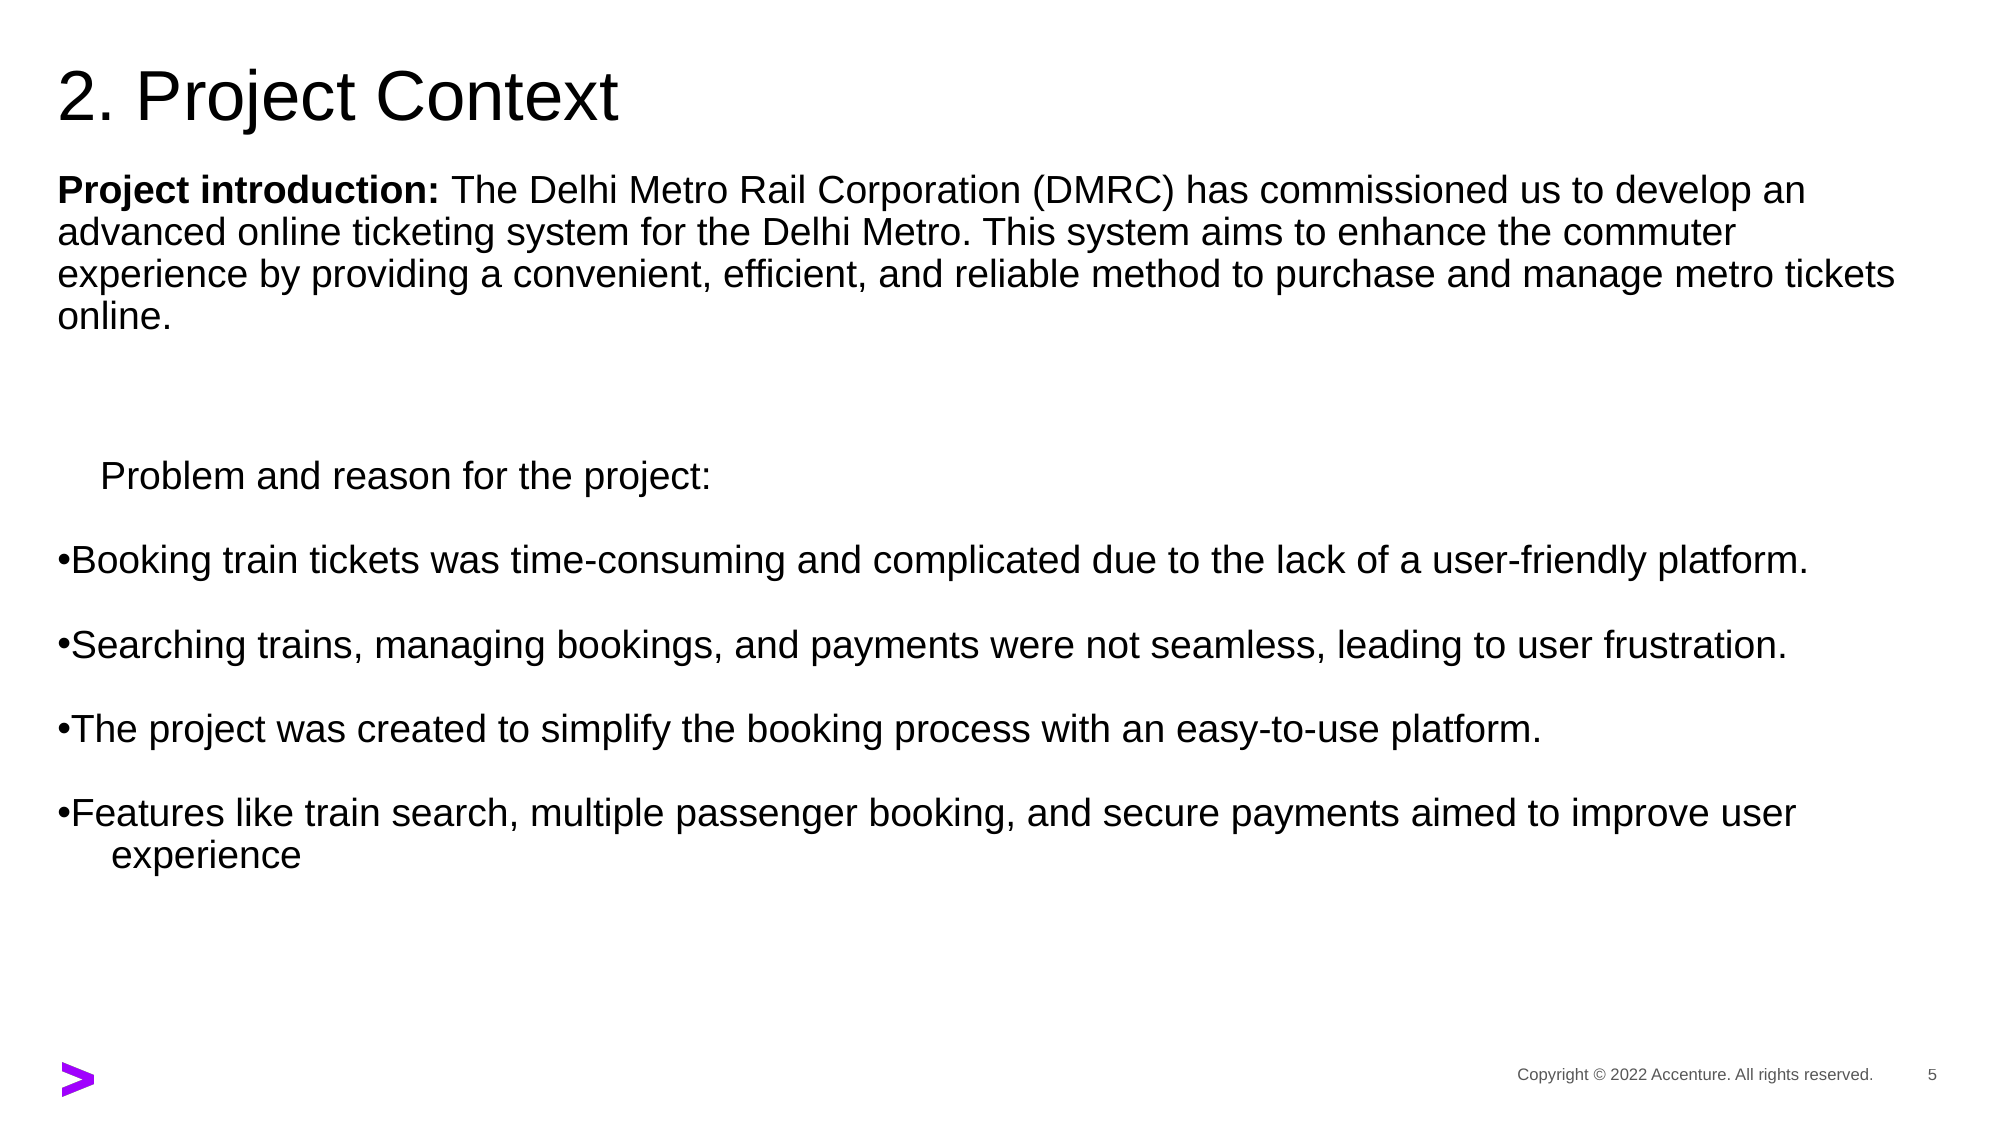

# 2. Project Context
Project introduction: The Delhi Metro Rail Corporation (DMRC) has commissioned us to develop an advanced online ticketing system for the Delhi Metro. This system aims to enhance the commuter experience by providing a convenient, efficient, and reliable method to purchase and manage metro tickets online.

    Problem and reason for the project:

Booking train tickets was time-consuming and complicated due to the lack of a user-friendly platform.

Searching trains, managing bookings, and payments were not seamless, leading to user frustration.

The project was created to simplify the booking process with an easy-to-use platform.

Features like train search, multiple passenger booking, and secure payments aimed to improve user
     experience

Copyright © 2022 Accenture. All rights reserved.
5